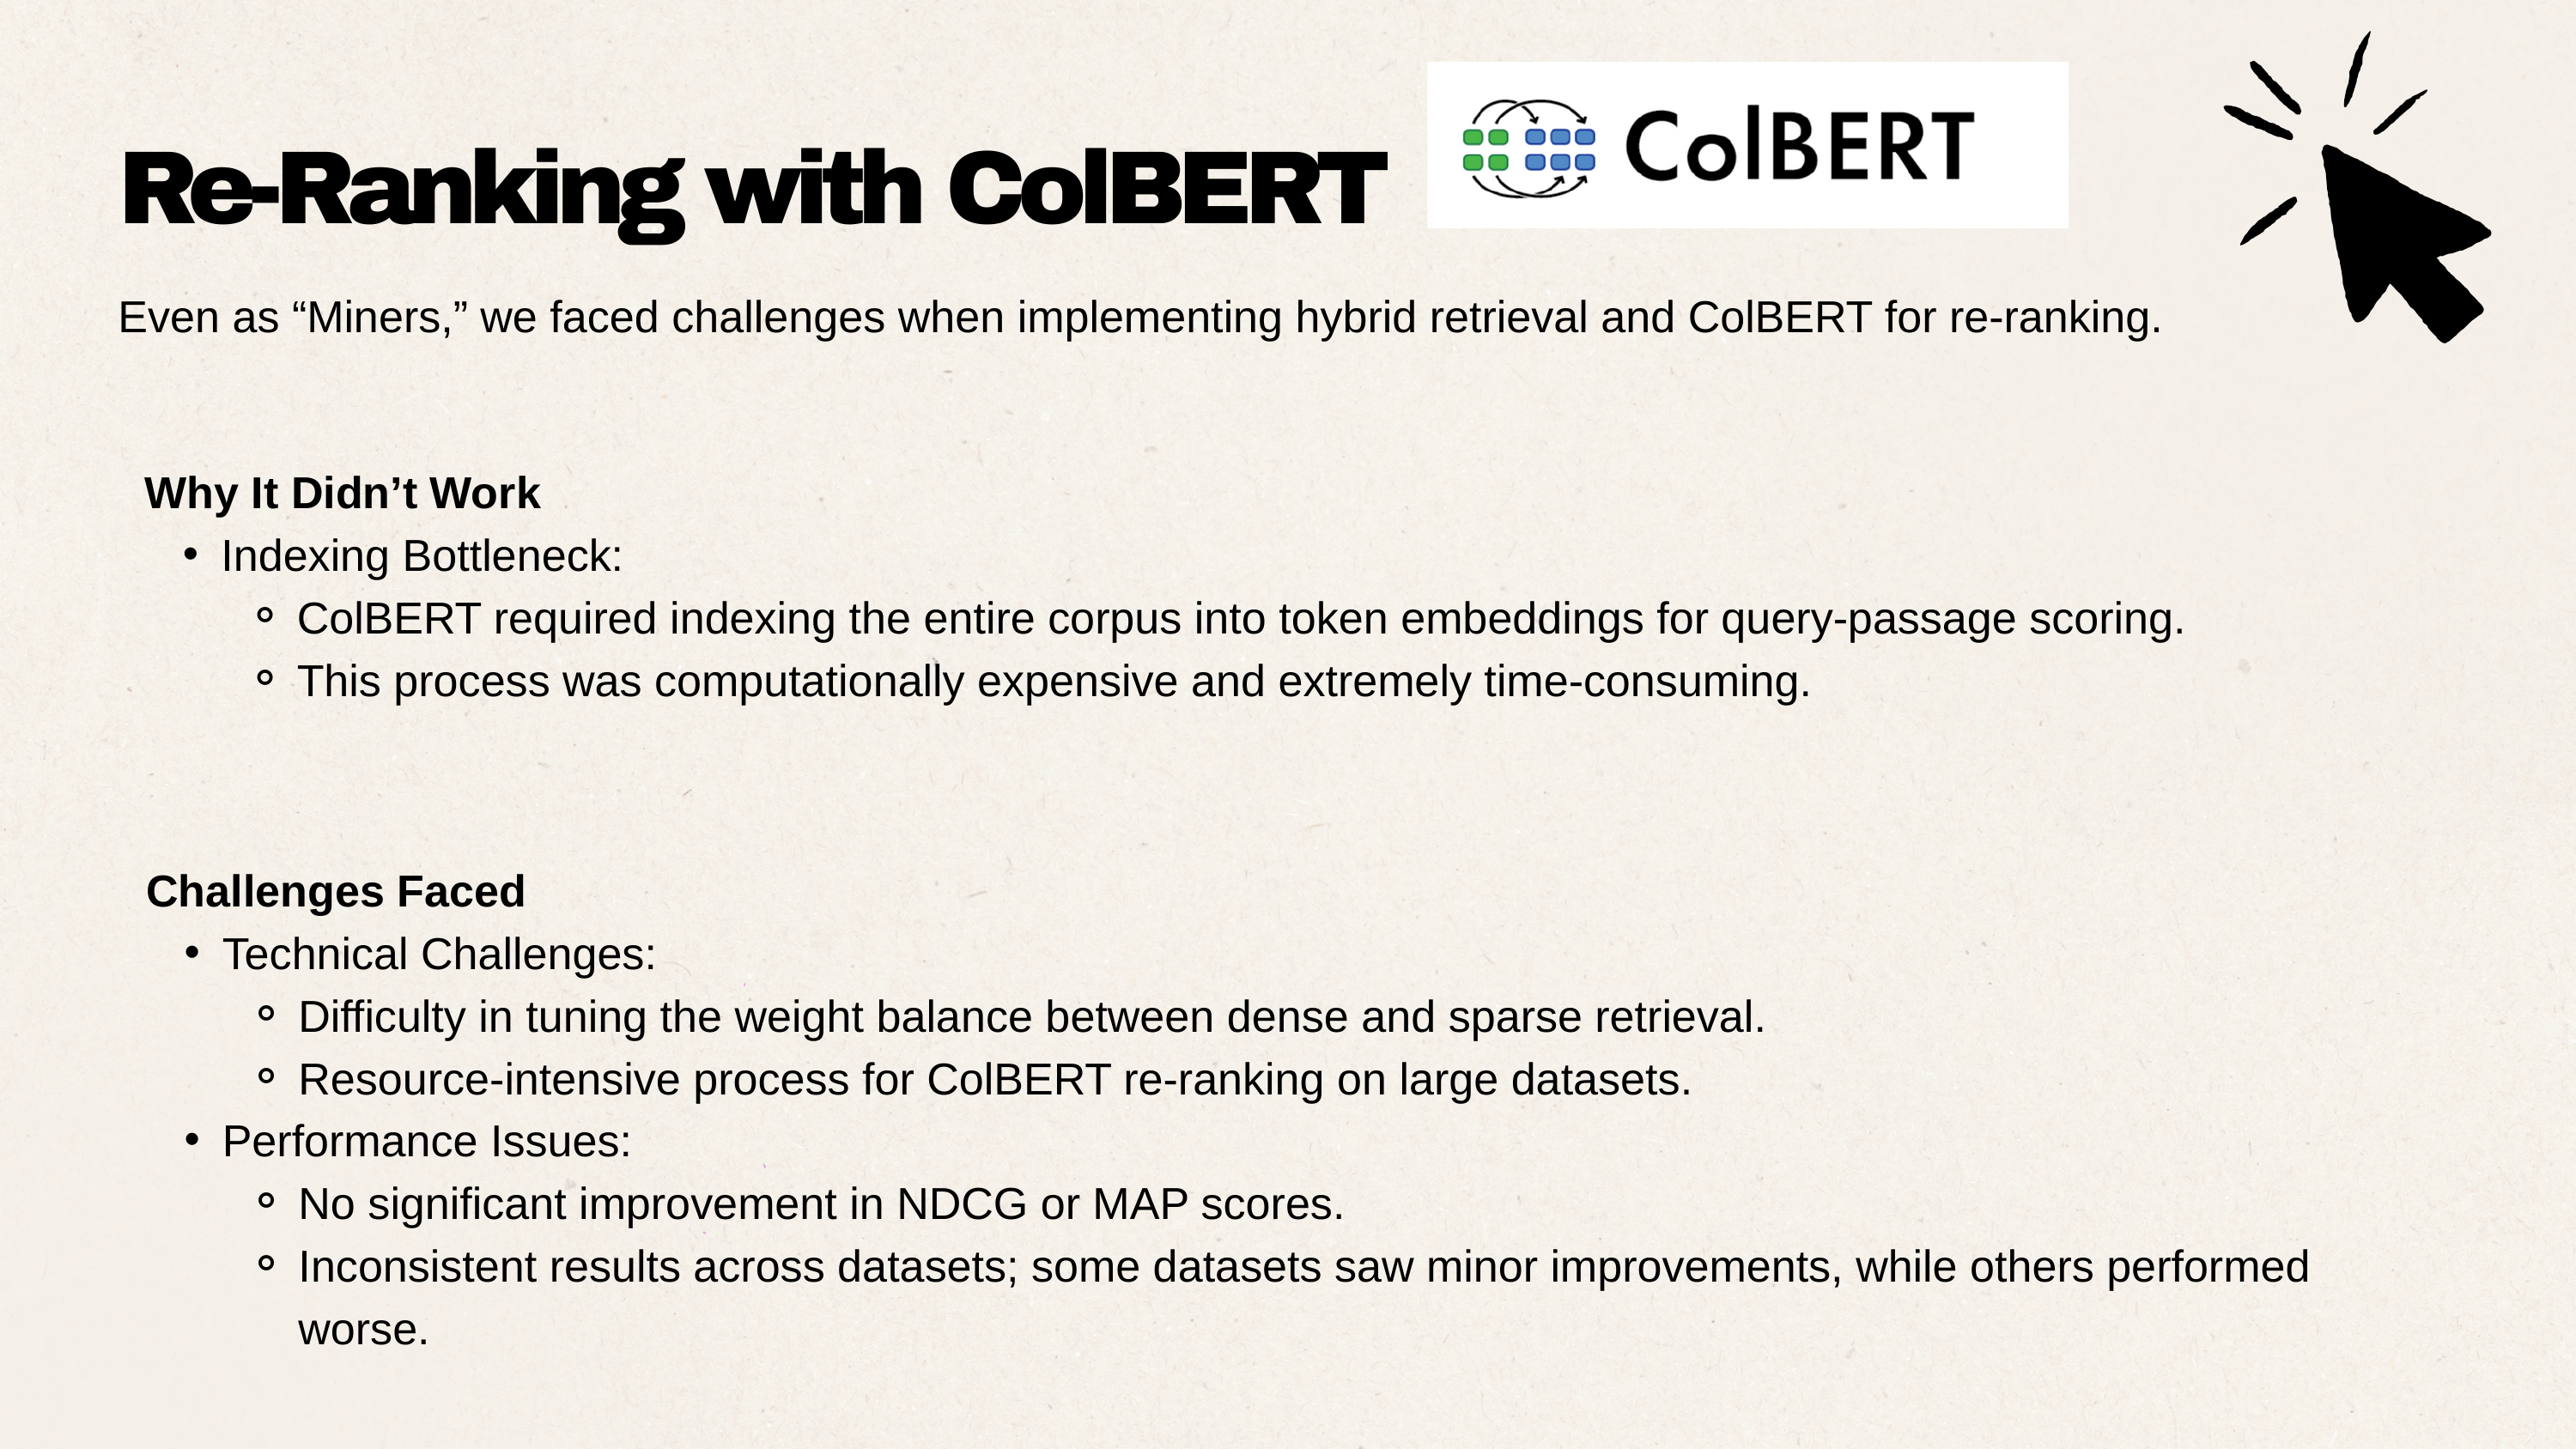

Re-Ranking with ColBERT
Even as “Miners,” we faced challenges when implementing hybrid retrieval and ColBERT for re-ranking.

Why It Didn’t Work
Indexing Bottleneck:
ColBERT required indexing the entire corpus into token embeddings for query-passage scoring.
This process was computationally expensive and extremely time-consuming.

Challenges Faced
Technical Challenges:
Difficulty in tuning the weight balance between dense and sparse retrieval.
Resource-intensive process for ColBERT re-ranking on large datasets.
Performance Issues:
No significant improvement in NDCG or MAP scores.
Inconsistent results across datasets; some datasets saw minor improvements, while others performed worse.